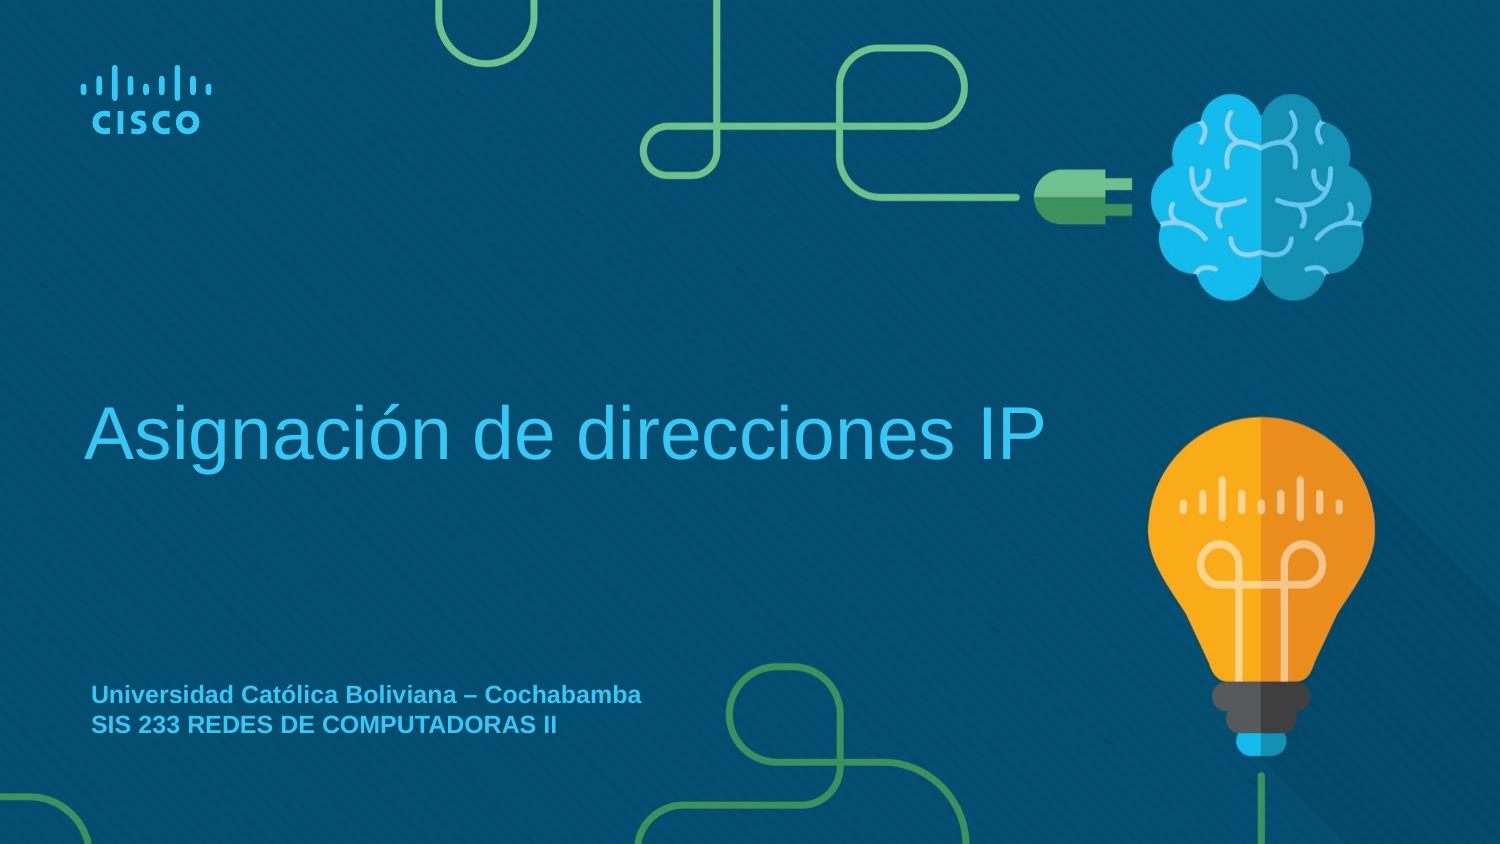

# Asignación de direcciones IP

Universidad Católica Boliviana – Cochabamba
SIS 233 REDES DE COMPUTADORAS II